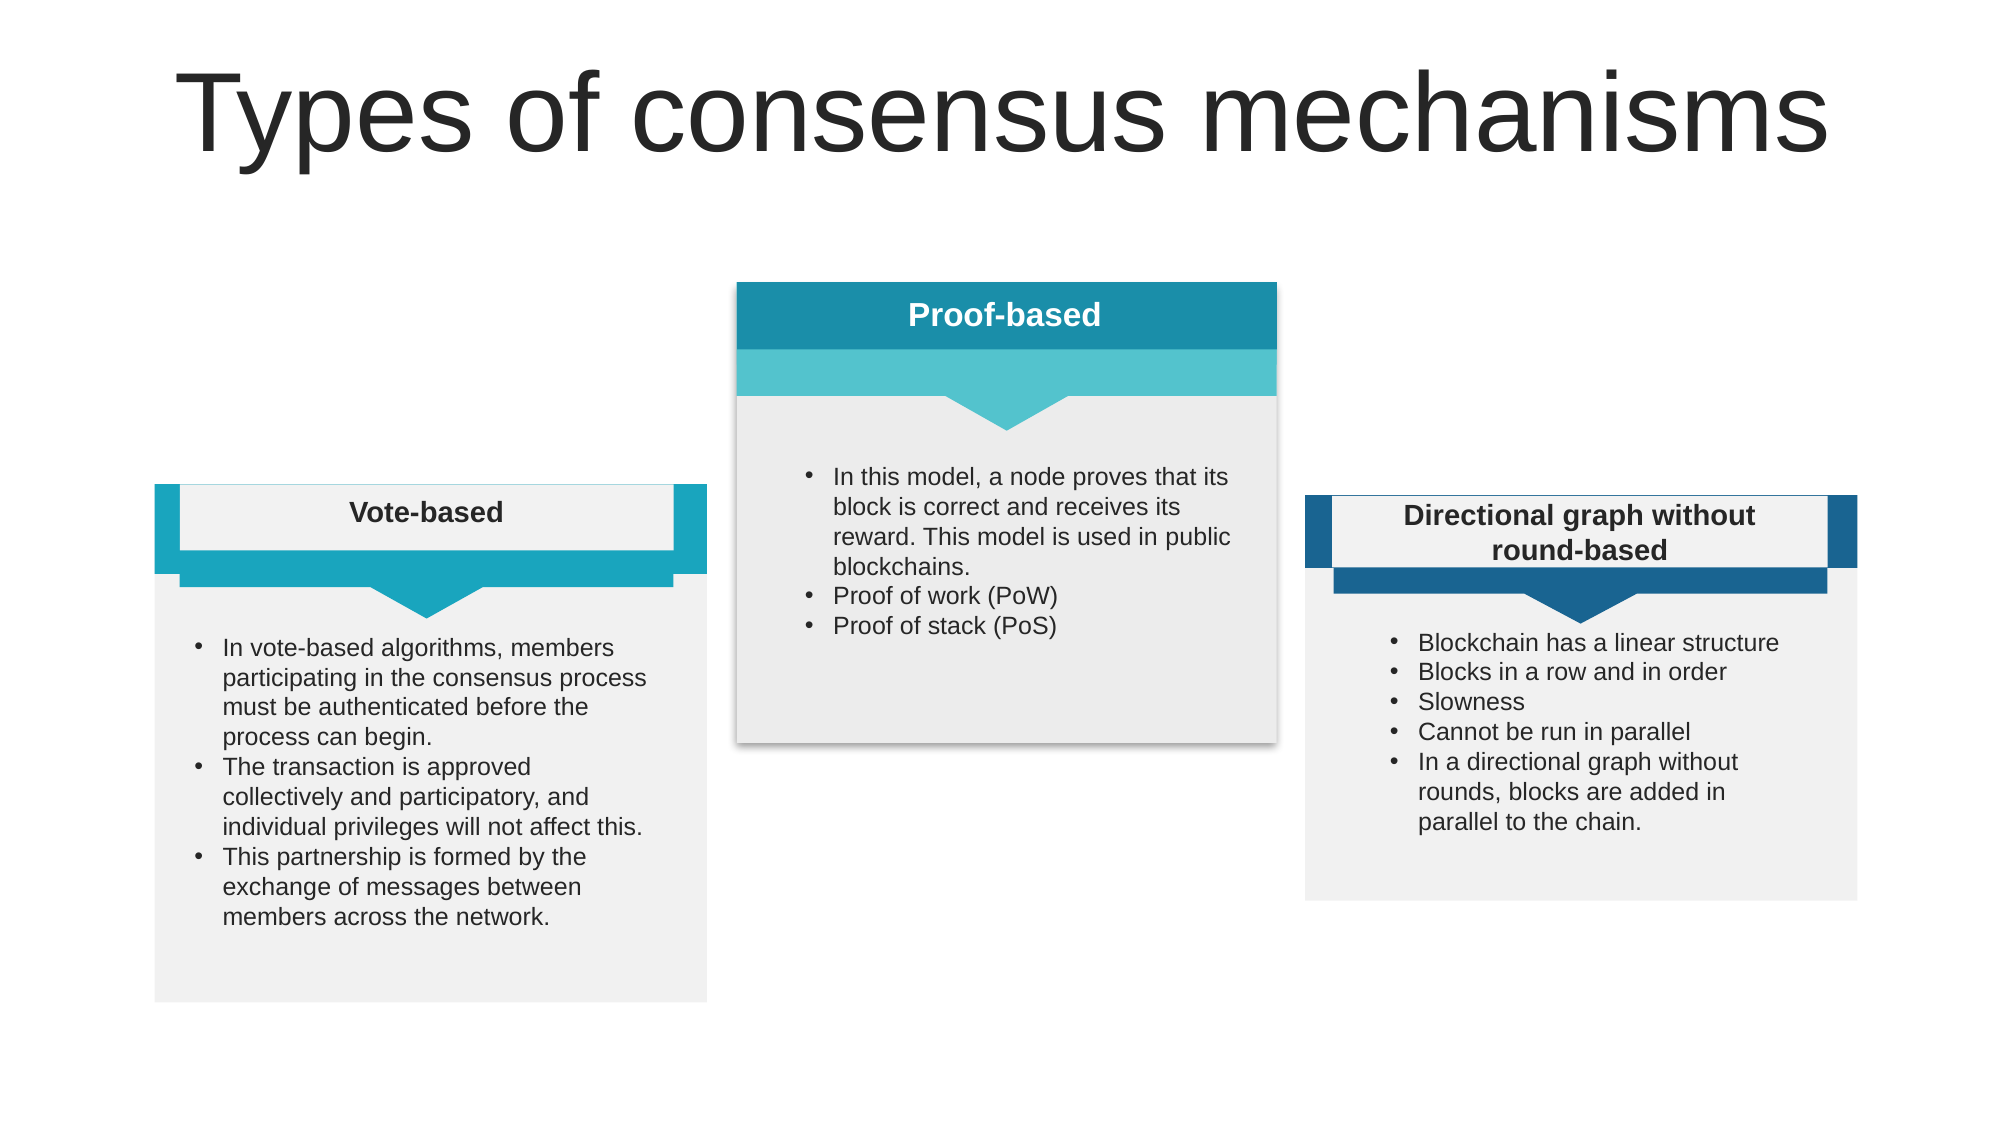

Types of consensus mechanisms

Proof-based
In this model, a node proves that its block is correct and receives its reward. This model is used in public blockchains.
Proof of work (PoW)
Proof of stack (PoS)

Vote-based
Directional graph without round-based

Blockchain has a linear structure
Blocks in a row and in order
Slowness
Cannot be run in parallel
In a directional graph without rounds, blocks are added in parallel to the chain.
In vote-based algorithms, members participating in the consensus process must be authenticated before the process can begin.
The transaction is approved collectively and participatory, and individual privileges will not affect this.
This partnership is formed by the exchange of messages between members across the network.